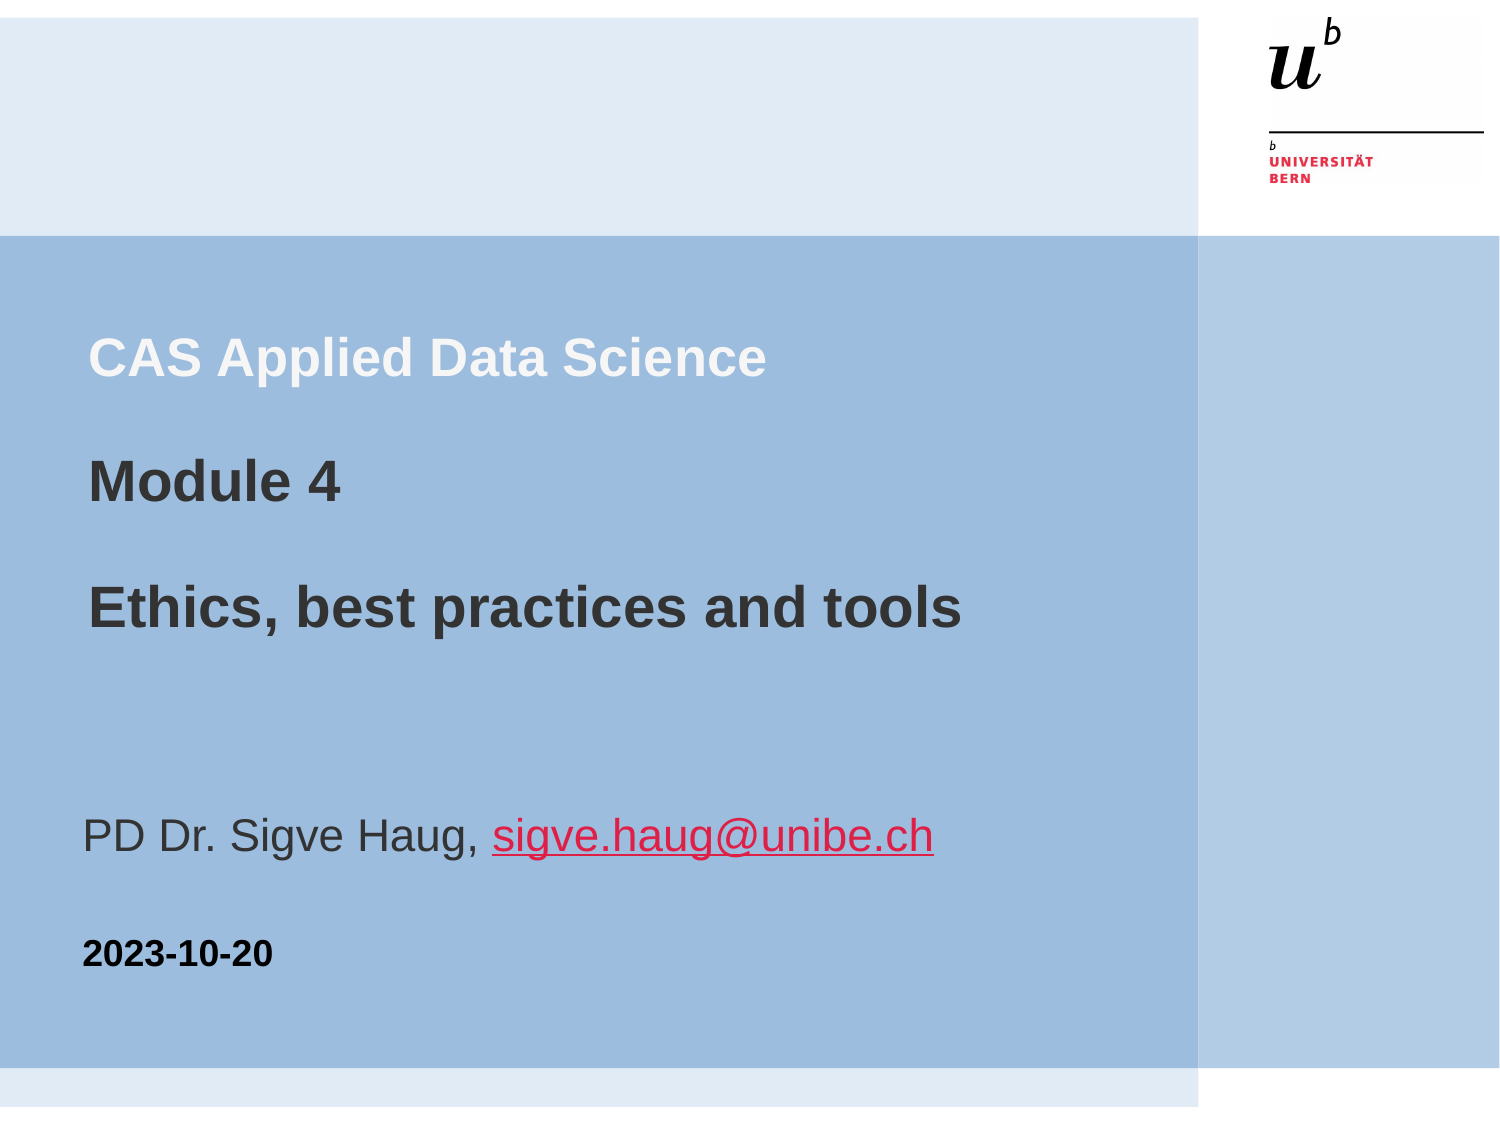

CAS Applied Data Science

Module 4

Ethics, best practices and tools

PD Dr. Sigve Haug, sigve.haug@unibe.ch

2023-10-20